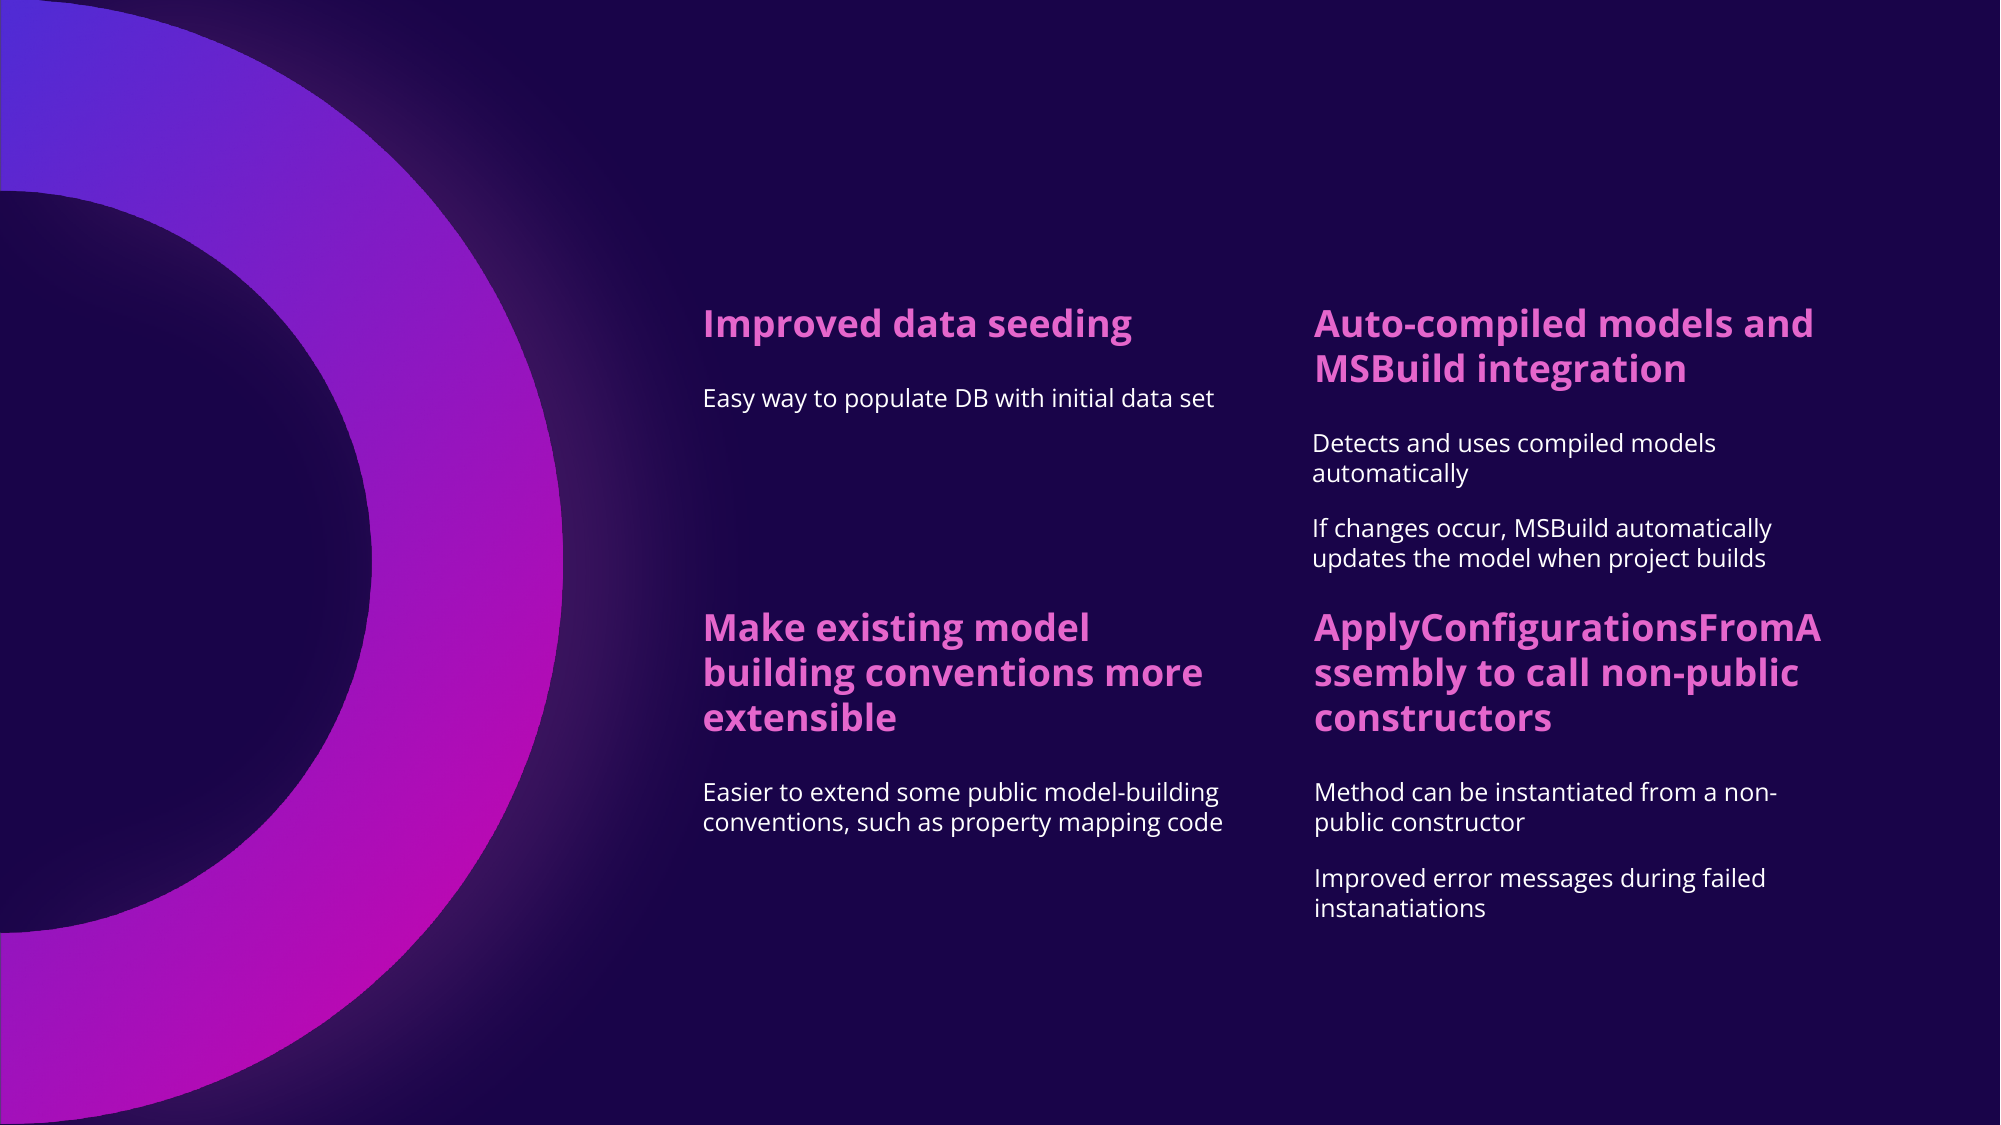

Improved data seeding
Auto-compiled models and MSBuild integration
Easy way to populate DB with initial data set
Detects and uses compiled models automatically
If changes occur, MSBuild automatically updates the model when project builds
Make existing model building conventions more extensible
ApplyConfigurationsFromAssembly to call non-public constructors
Easier to extend some public model-building conventions, such as property mapping code
Method can be instantiated from a non-public constructor
Improved error messages during failed instanatiations